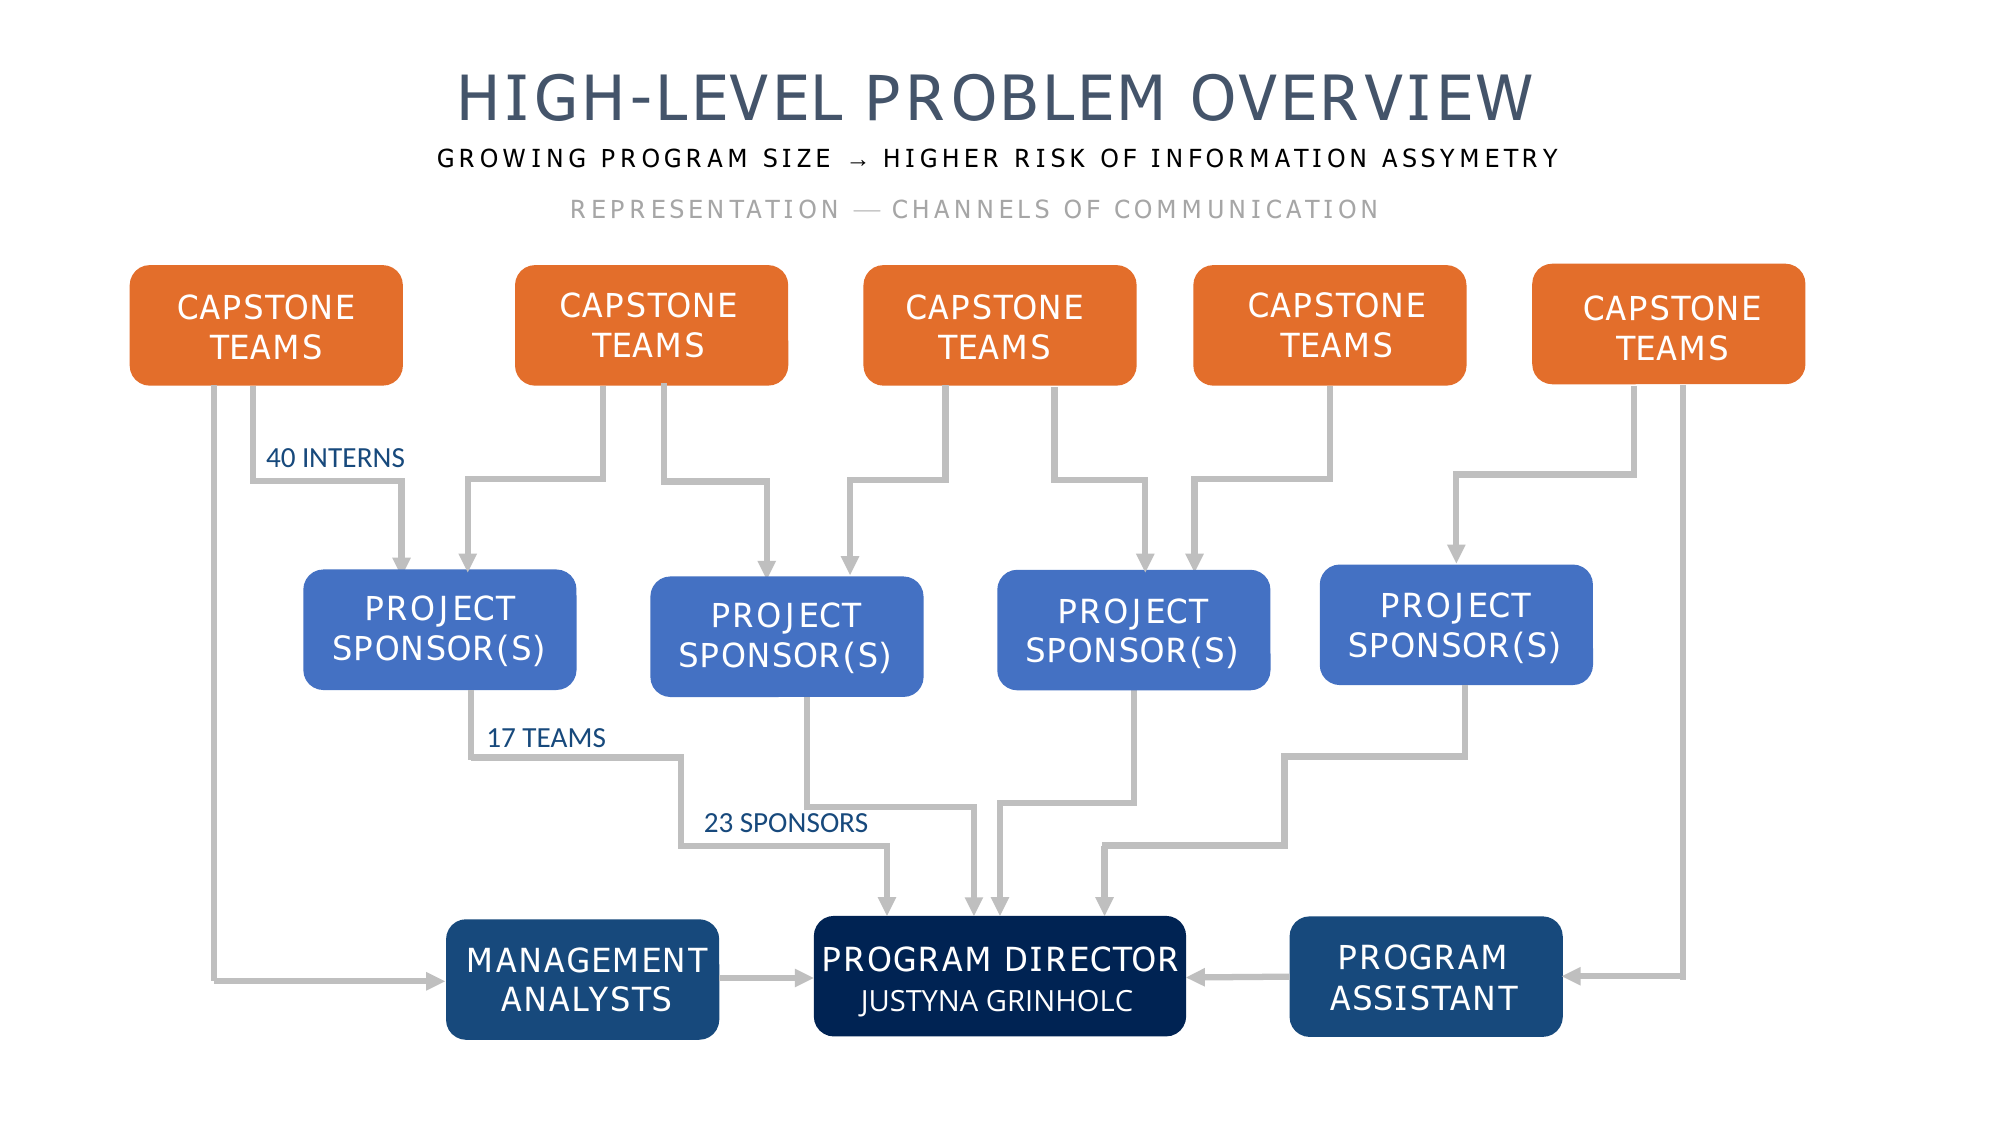

HIGH-LEVEL PROBLEM OVERVIEW
GROWING PROGRAM SIZE → HIGHER RISK OF INFORMATION ASSYMETRY
REPRESENTATION ⎯ CHANNELS OF COMMUNICATION

CAPSTONE TEAMS
CAPSTONE TEAMS

CAPSTONE TEAMS
CAPSTONE TEAMS
CAPSTONE TEAMS
40 INTERNS

PROJECT SPONSOR(S)

PROJECT SPONSOR(S)

PROJECT SPONSOR(S)

PROJECT SPONSOR(S)
17 TEAMS
23 SPONSORS

PROGRAM ASSISTANT
MANAGEMENT ANALYSTS

PROGRAM DIRECTOR
JUSTYNA GRINHOLC